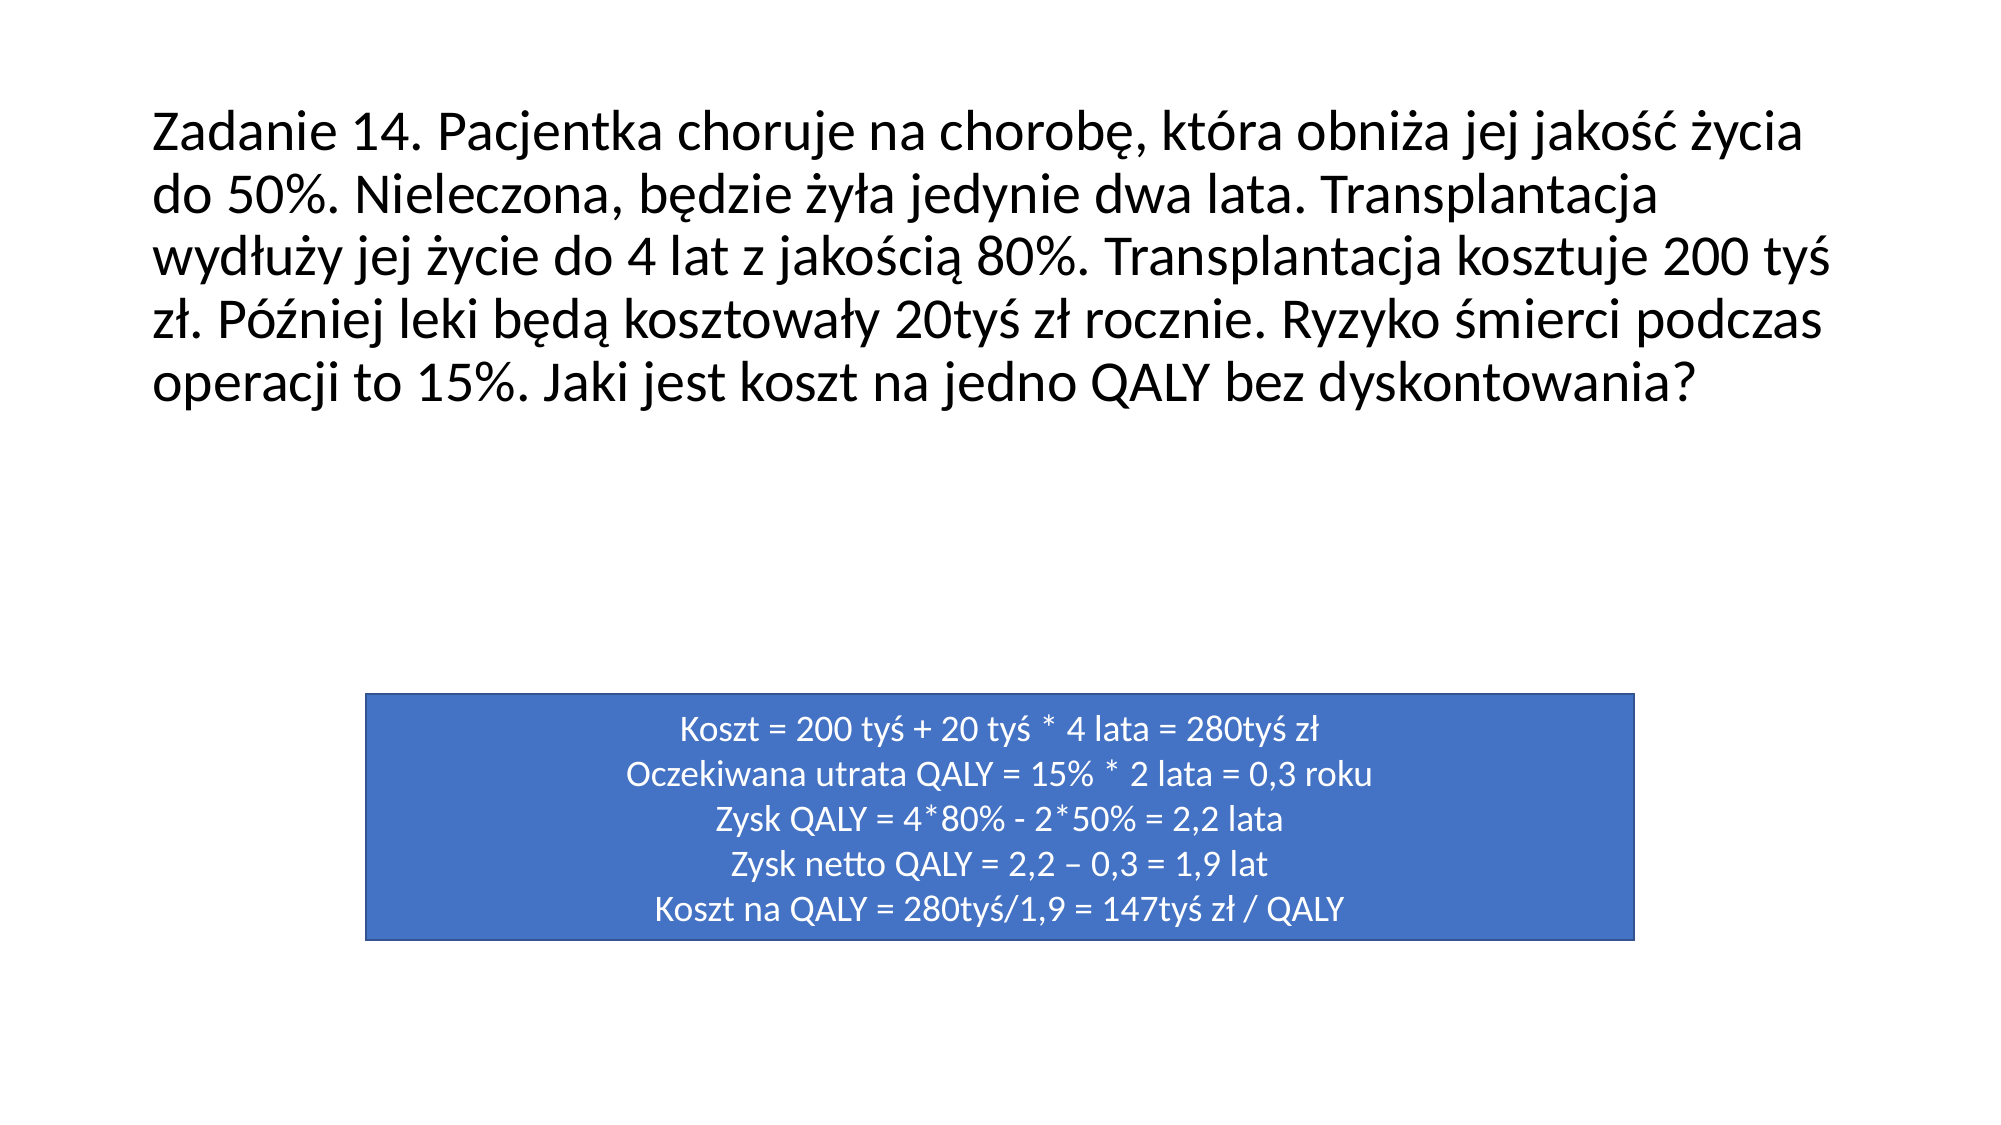

# Zadanie 14. Pacjentka choruje na chorobę, która obniża jej jakość życia do 50%. Nieleczona, będzie żyła jedynie dwa lata. Transplantacja wydłuży jej życie do 4 lat z jakością 80%. Transplantacja kosztuje 200 tyś zł. Później leki będą kosztowały 20tyś zł rocznie. Ryzyko śmierci podczas operacji to 15%. Jaki jest koszt na jedno QALY bez dyskontowania?
Koszt = 200 tyś + 20 tyś * 4 lata = 280tyś zł
Oczekiwana utrata QALY = 15% * 2 lata = 0,3 roku
Zysk QALY = 4*80% - 2*50% = 2,2 lata
Zysk netto QALY = 2,2 – 0,3 = 1,9 lat
Koszt na QALY = 280tyś/1,9 = 147tyś zł / QALY